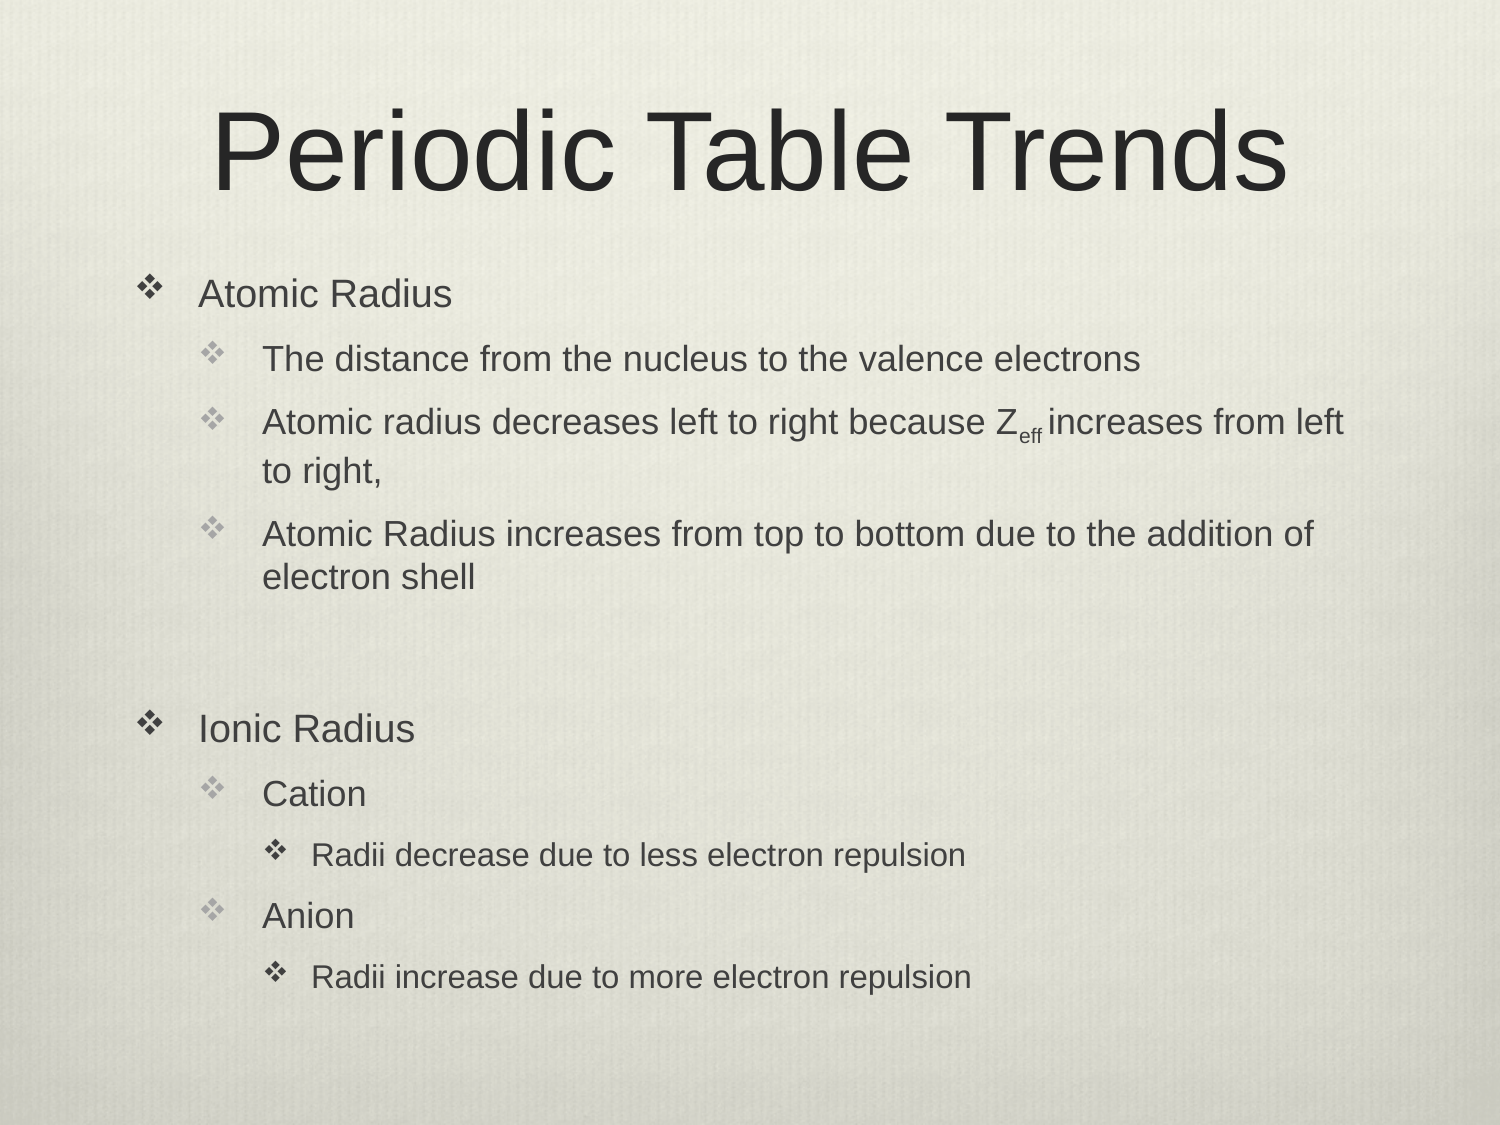

# Periodic Table Trends
Atomic Radius
The distance from the nucleus to the valence electrons
Atomic radius decreases left to right because Zeff increases from left to right,
Atomic Radius increases from top to bottom due to the addition of electron shell

Ionic Radius
Cation
Radii decrease due to less electron repulsion
Anion
Radii increase due to more electron repulsion